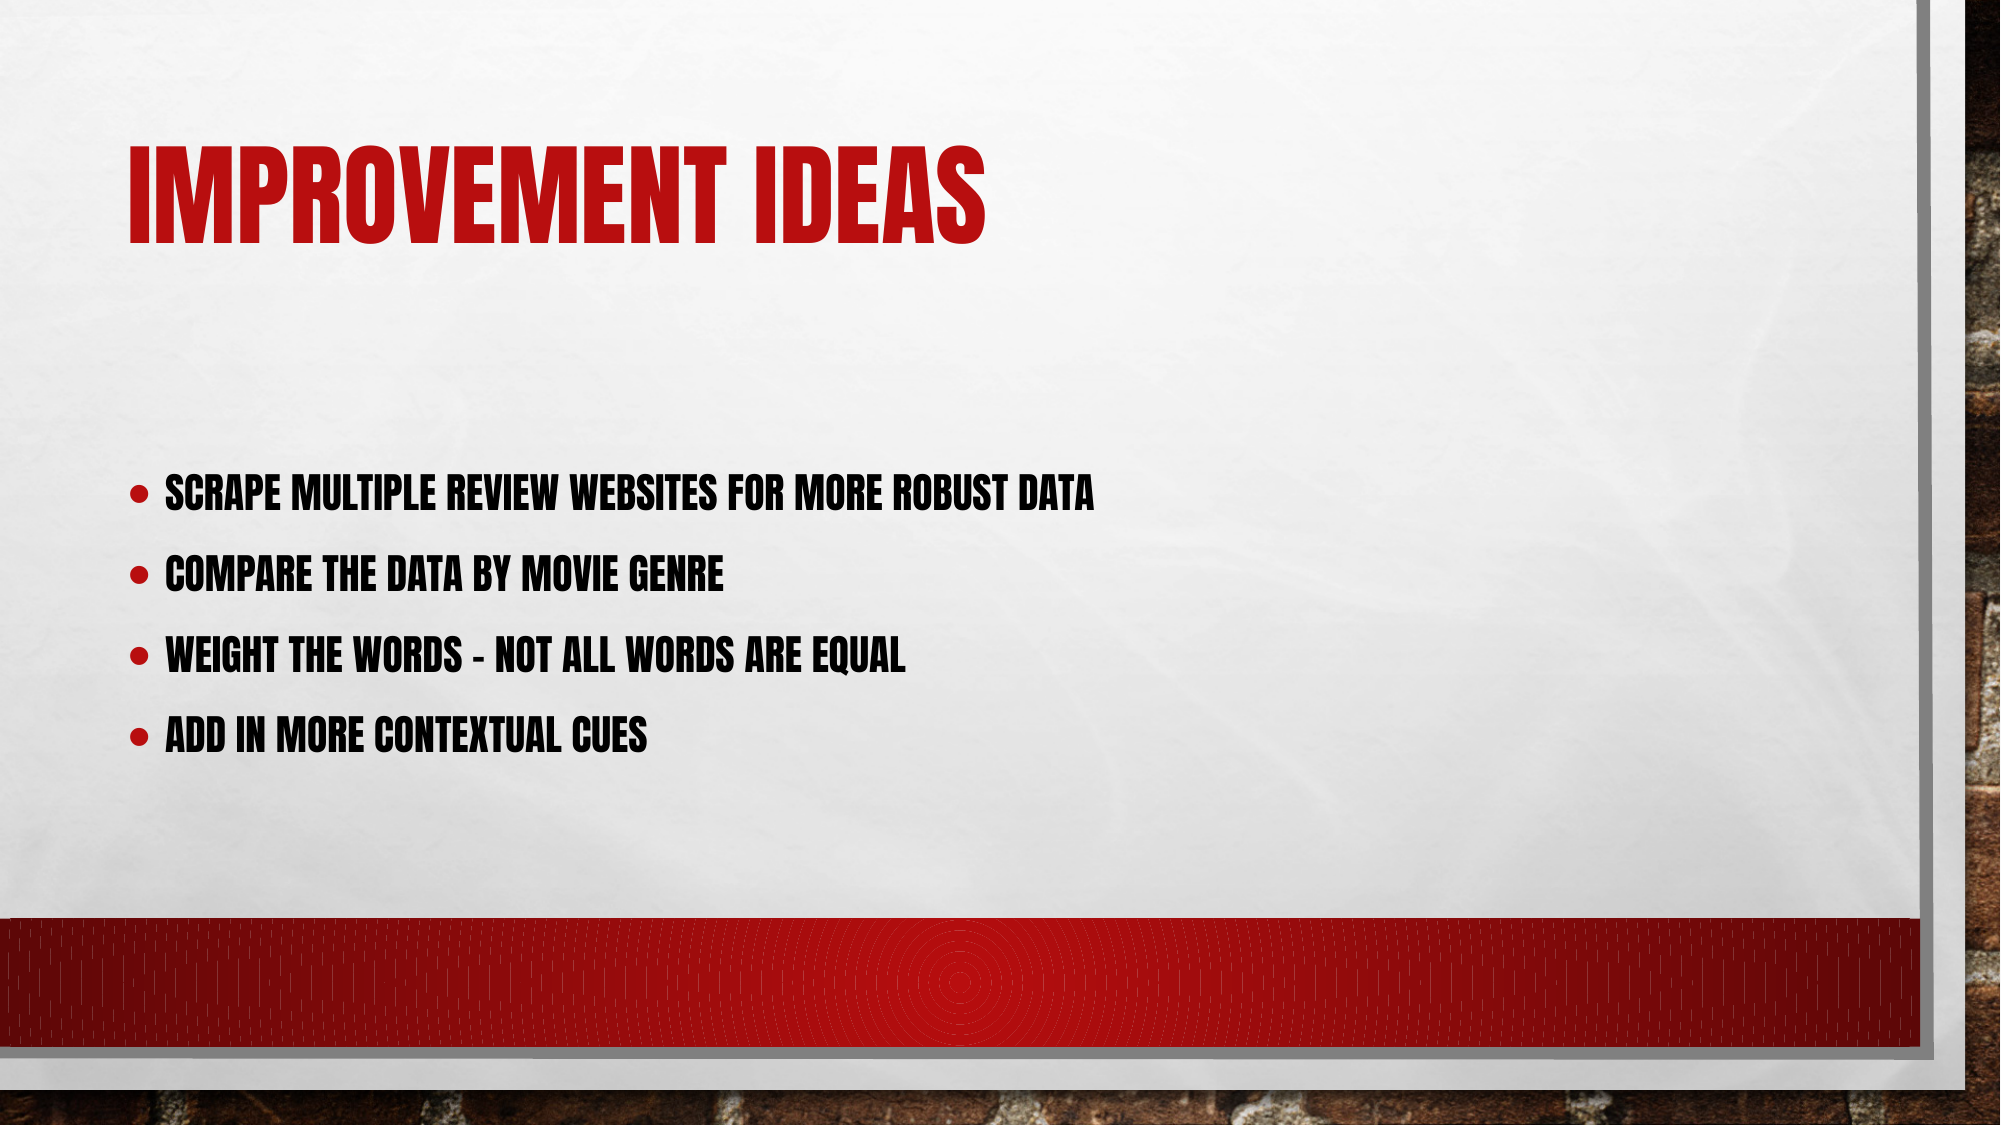

# Improvement ideas
Scrape multiple review websites for more robust data
Compare the data by movie genre
Weight the words – not all words are equal
Add in more contextual cues